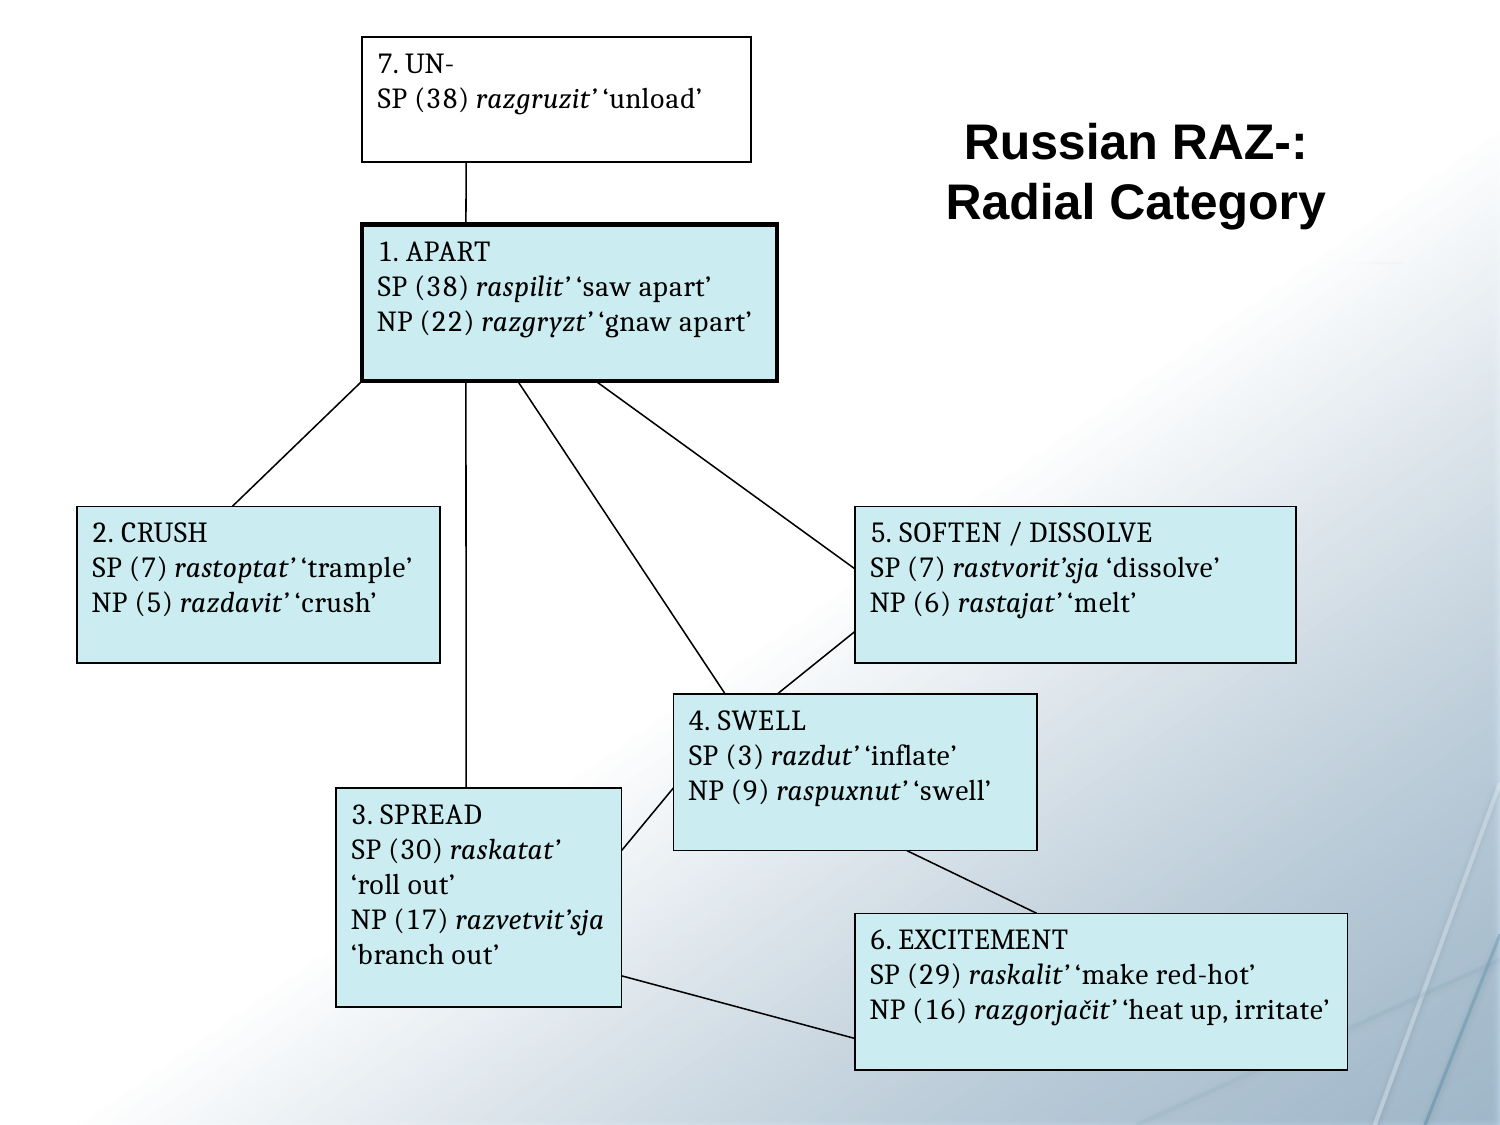

7. UN-
SP (38) razgruzit’ ‘unload’
1. APART
SP (38) raspilit’ ‘saw apart’
NP (22) razgryzt’ ‘gnaw apart’
2. CRUSH
SP (7) rastoptat’ ‘trample’
NP (5) razdavit’ ‘crush’
5. SOFTEN / DISSOLVE
SP (7) rastvorit’sja ‘dissolve’
NP (6) rastajat’ ‘melt’
4. SWELL
SP (3) razdut’ ‘inflate’
NP (9) raspuxnut’ ‘swell’
3. SPREAD
SP (30) raskatat’
‘roll out’
NP (17) razvetvit’sja ‘branch out’
6. EXCITEMENT
SP (29) raskalit’ ‘make red-hot’
NP (16) razgorjačit’ ‘heat up, irritate’
Russian RAZ-:
Radial Category